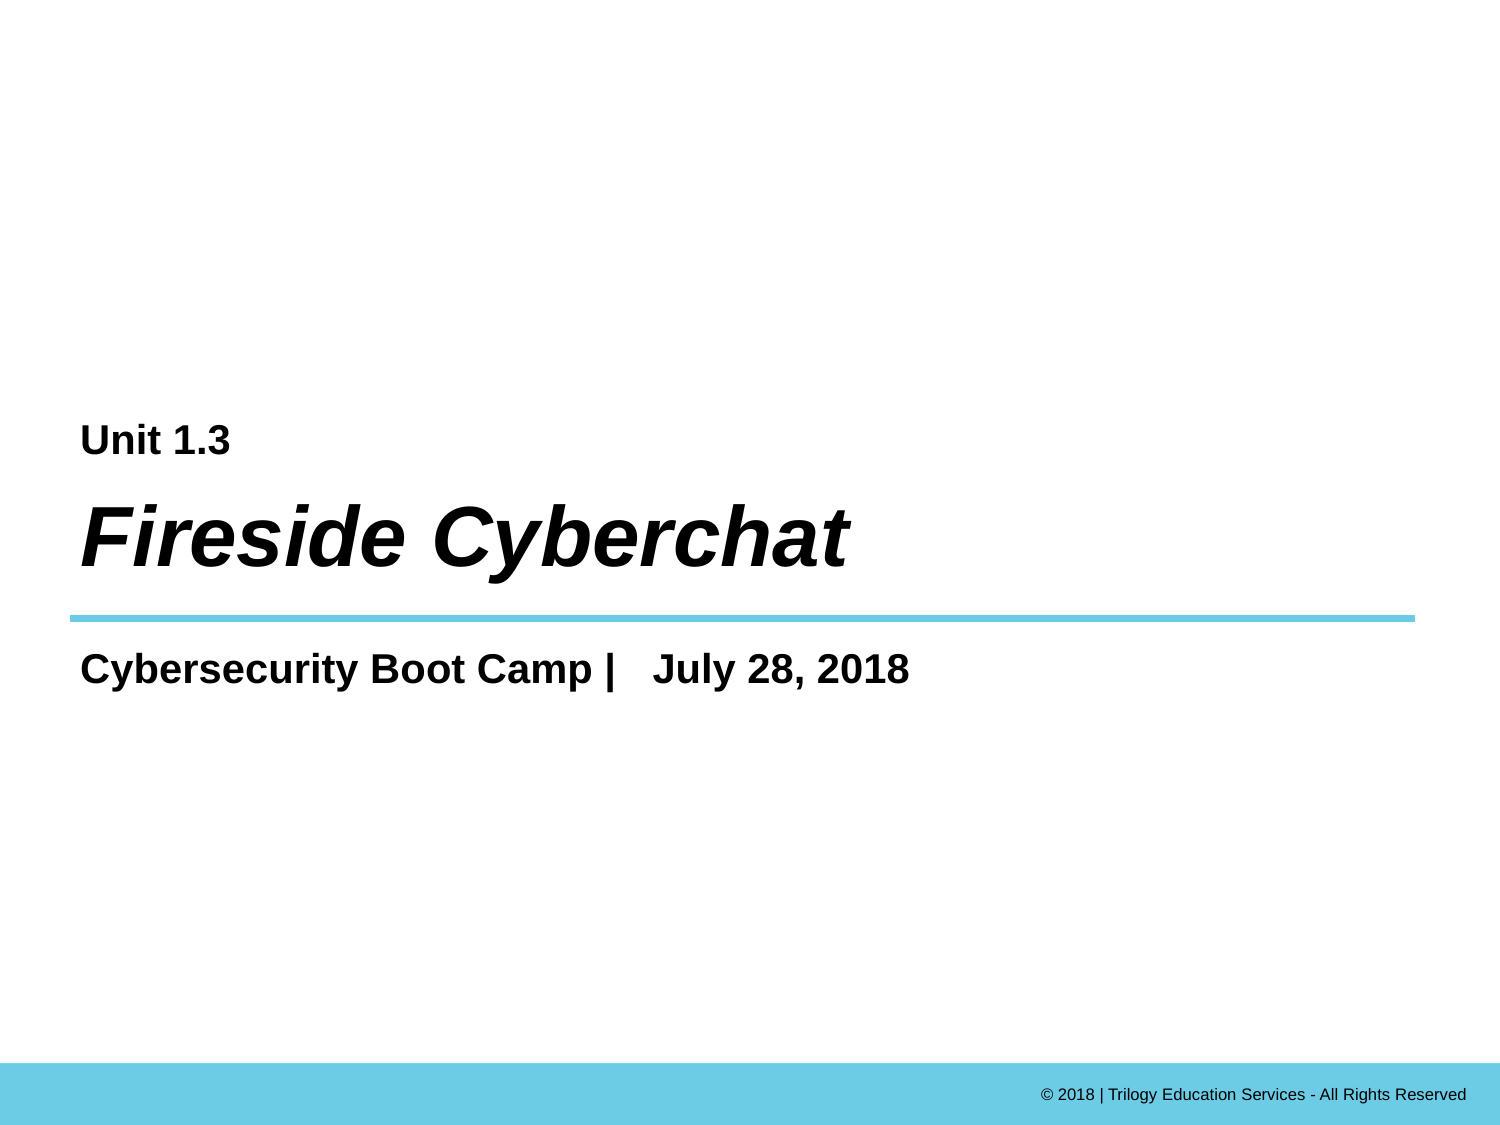

Unit 1.3
# Fireside Cyberchat
Cybersecurity Boot Camp |
July 28, 2018